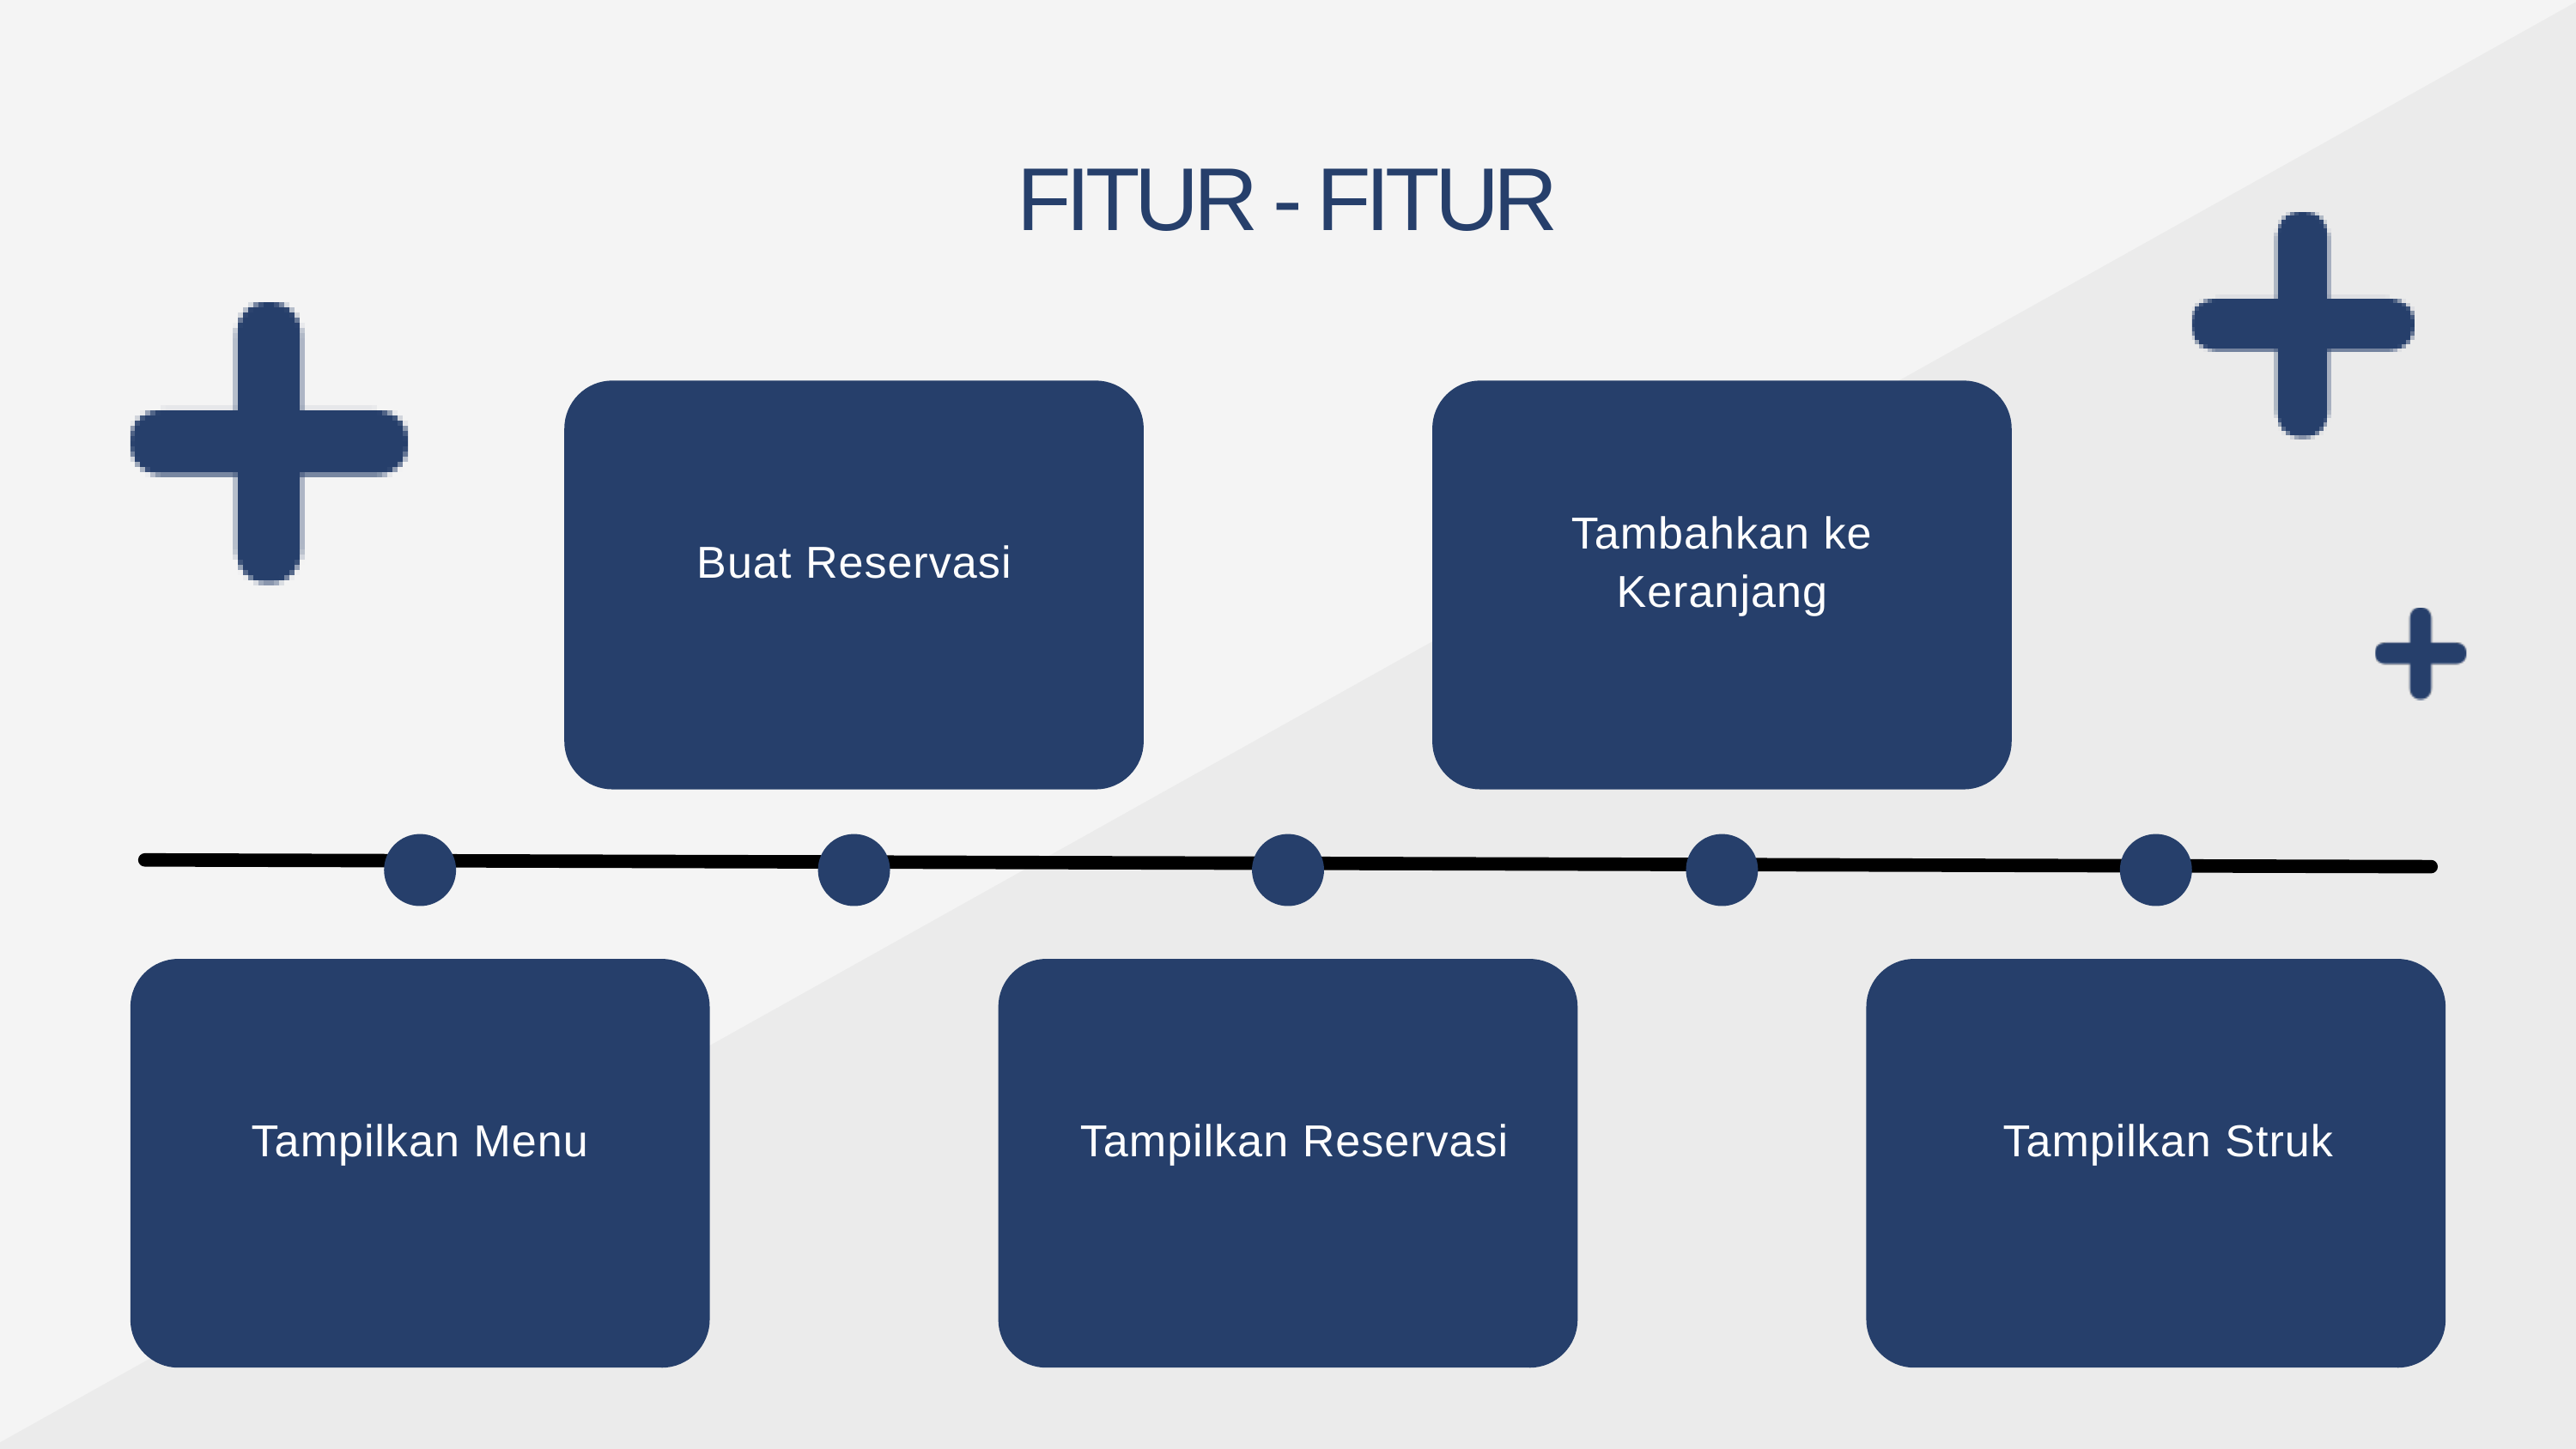

FITUR - FITUR

Tambahkan ke Keranjang
Buat Reservasi

Tampilkan Menu
Tampilkan Reservasi
Tampilkan Struk